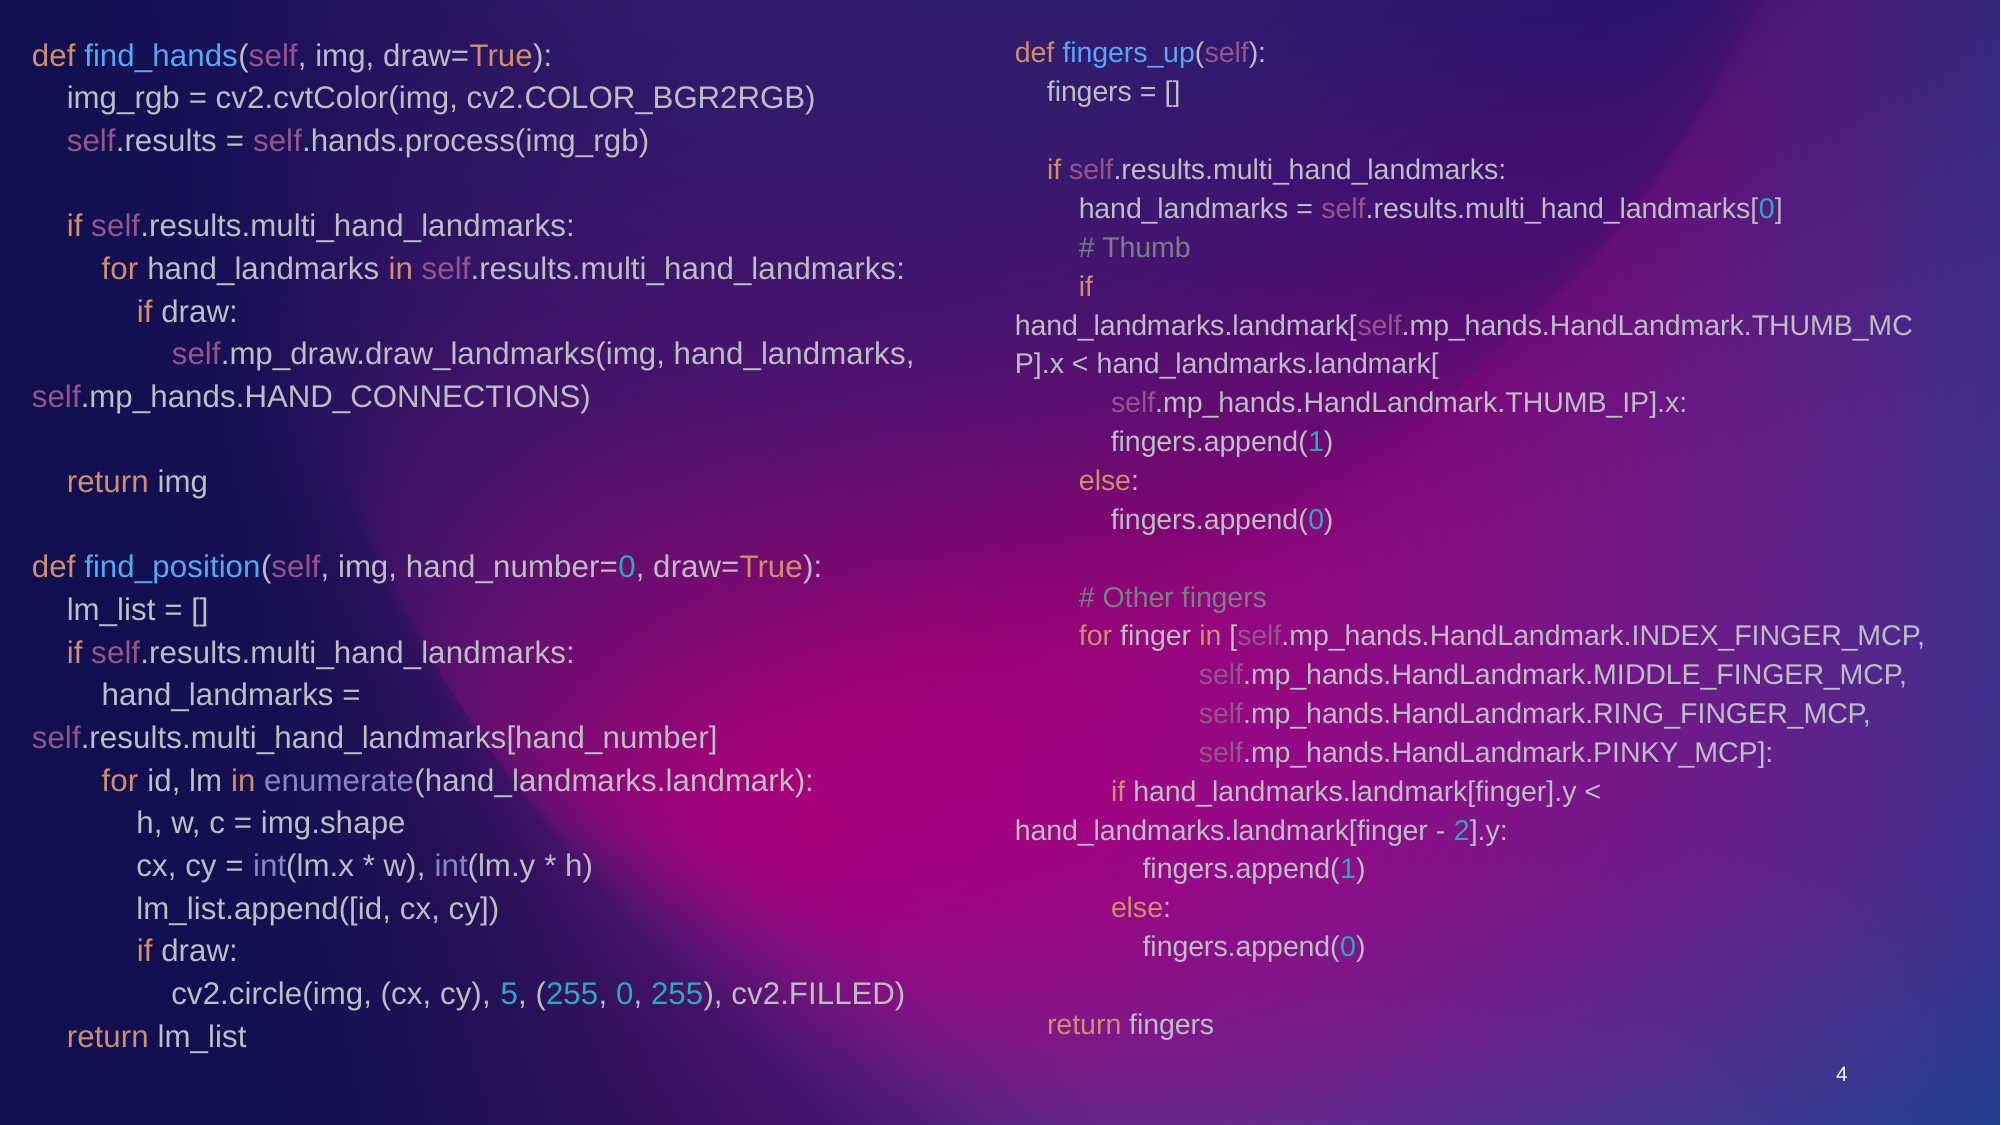

def find_hands(self, img, draw=True):
    img_rgb = cv2.cvtColor(img, cv2.COLOR_BGR2RGB)
    self.results = self.hands.process(img_rgb)
    if self.results.multi_hand_landmarks:
        for hand_landmarks in self.results.multi_hand_landmarks:
            if draw:
                self.mp_draw.draw_landmarks(img, hand_landmarks, self.mp_hands.HAND_CONNECTIONS)
    return img

def find_position(self, img, hand_number=0, draw=True):
    lm_list = []
    if self.results.multi_hand_landmarks:
        hand_landmarks = self.results.multi_hand_landmarks[hand_number]
        for id, lm in enumerate(hand_landmarks.landmark):
            h, w, c = img.shape
            cx, cy = int(lm.x * w), int(lm.y * h)
            lm_list.append([id, cx, cy])
            if draw:
                cv2.circle(img, (cx, cy), 5, (255, 0, 255), cv2.FILLED)
    return lm_list

def fingers_up(self):
    fingers = []
    if self.results.multi_hand_landmarks:
        hand_landmarks = self.results.multi_hand_landmarks[0]
        # Thumb
        if hand_landmarks.landmark[self.mp_hands.HandLandmark.THUMB_MCP].x < hand_landmarks.landmark[
            self.mp_hands.HandLandmark.THUMB_IP].x:
            fingers.append(1)
        else:
            fingers.append(0)
        # Other fingers
        for finger in [self.mp_hands.HandLandmark.INDEX_FINGER_MCP,
                       self.mp_hands.HandLandmark.MIDDLE_FINGER_MCP,
                       self.mp_hands.HandLandmark.RING_FINGER_MCP,
                       self.mp_hands.HandLandmark.PINKY_MCP]:
            if hand_landmarks.landmark[finger].y < hand_landmarks.landmark[finger - 2].y:
                fingers.append(1)
            else:
                fingers.append(0)
    return fingers

4